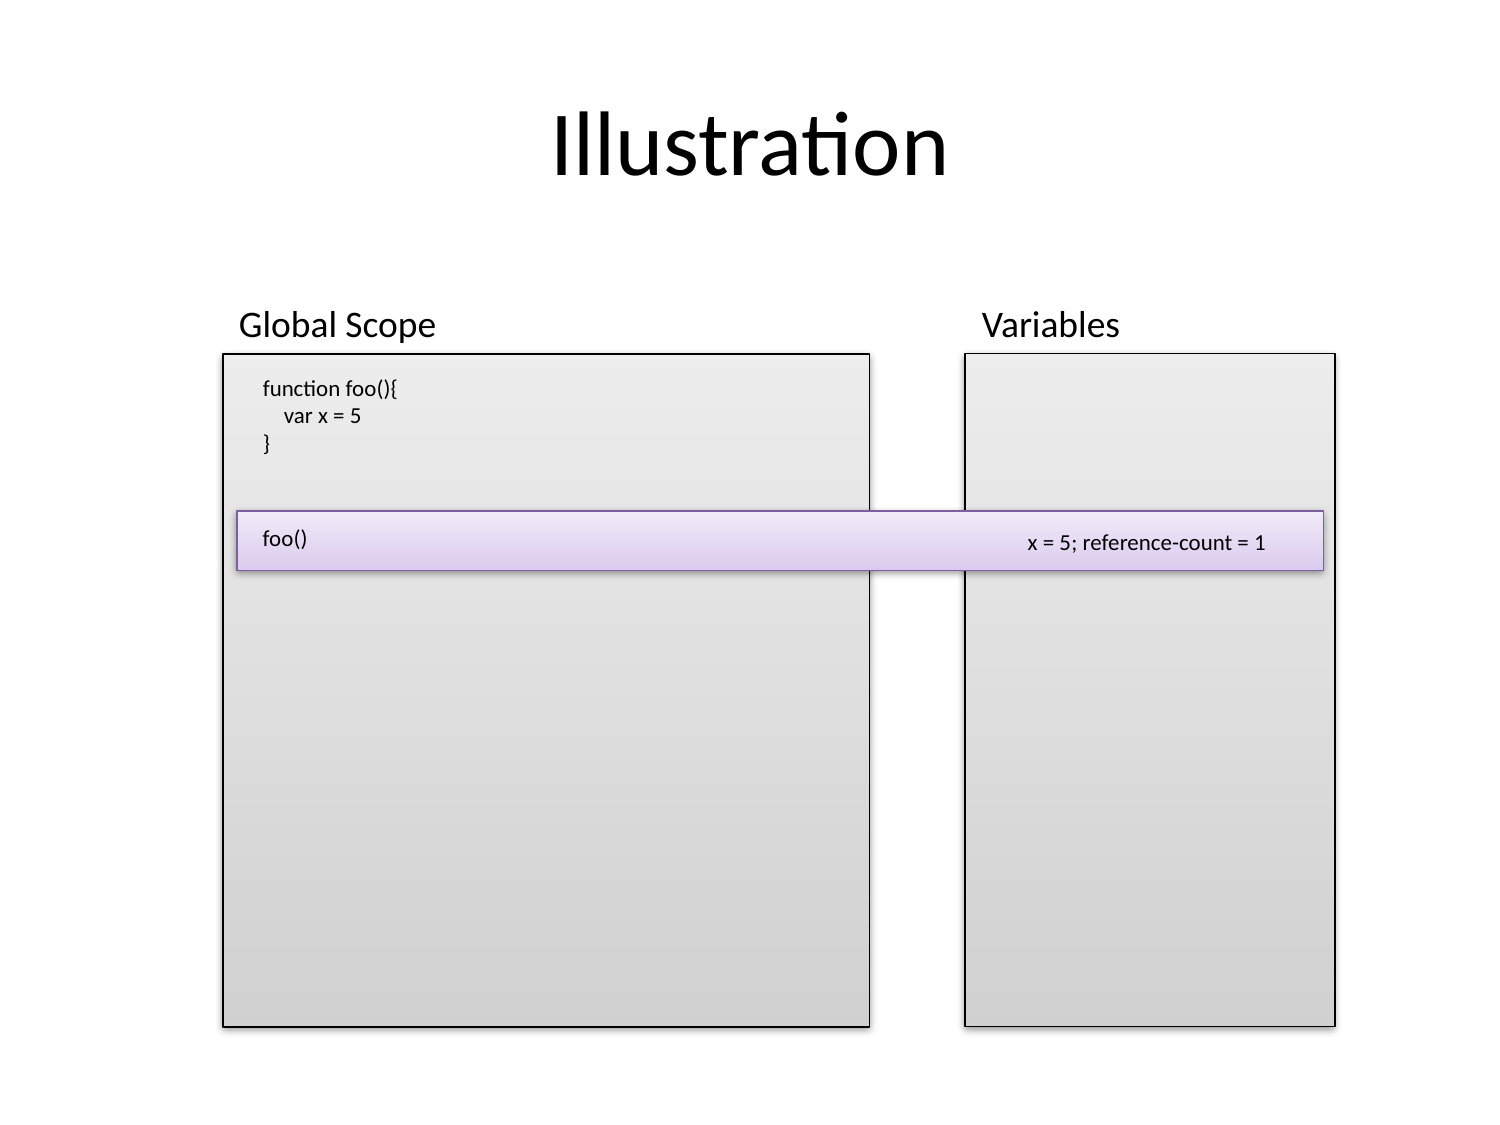

# Illustration
Global Scope
Variables

function foo(){
    var x = 5
}

foo()
x = 5; reference-count = 1